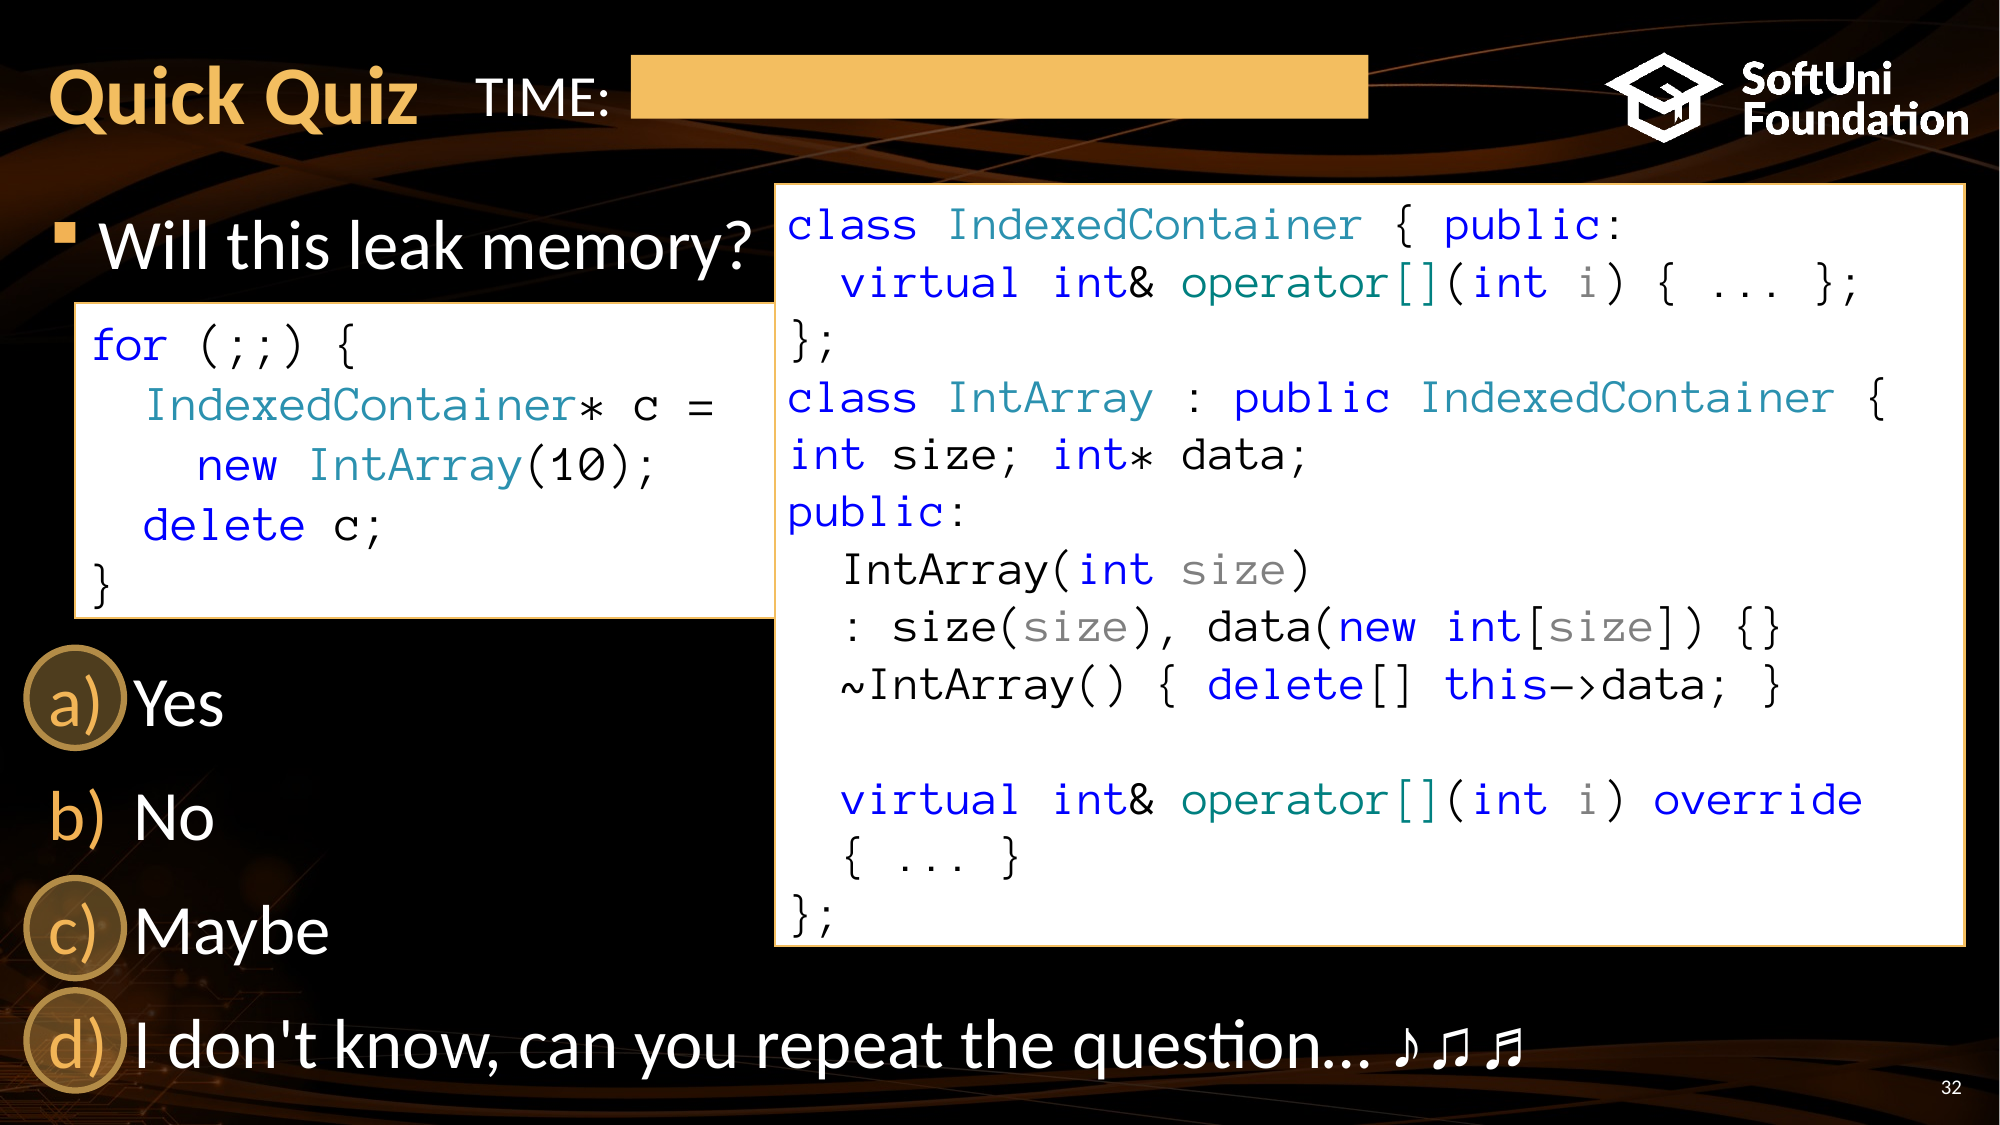

# Quick Quiz
TIME:
class IndexedContainer { public:
  virtual int& operator[](int i) { ... };
};
class IntArray : public IndexedContainer {
int size; int* data;
public:
  IntArray(int size)
  : size(size), data(new int[size]) {}
  ~IntArray() { delete[] this->data; }

  virtual int& operator[](int i) override
  { ... }
};
Will this leak memory?

Yes
No
Maybe
I don't know, can you repeat the question… ♪♫♬

for (;;) {
  IndexedContainer* c =
    new IntArray(10);
  delete c;
}

32